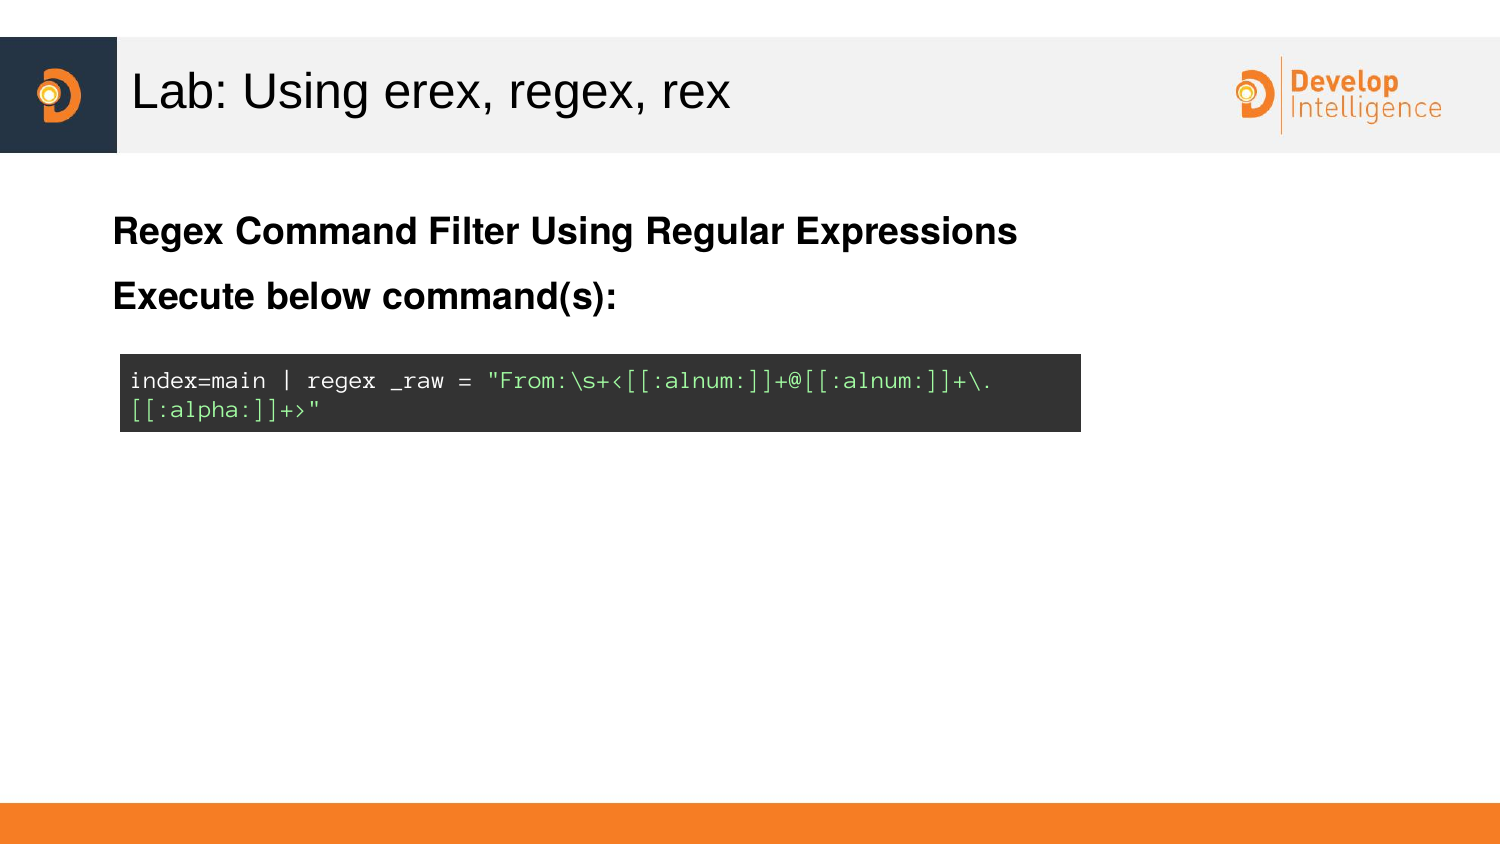

# Lab: Using erex, regex, rex
Regex Command Filter Using Regular Expressions
Execute below command(s):
| index=main | regex \_raw = "From:\s+<[[:alnum:]]+@[[:alnum:]]+\.[[:alpha:]]+>" |
| --- |